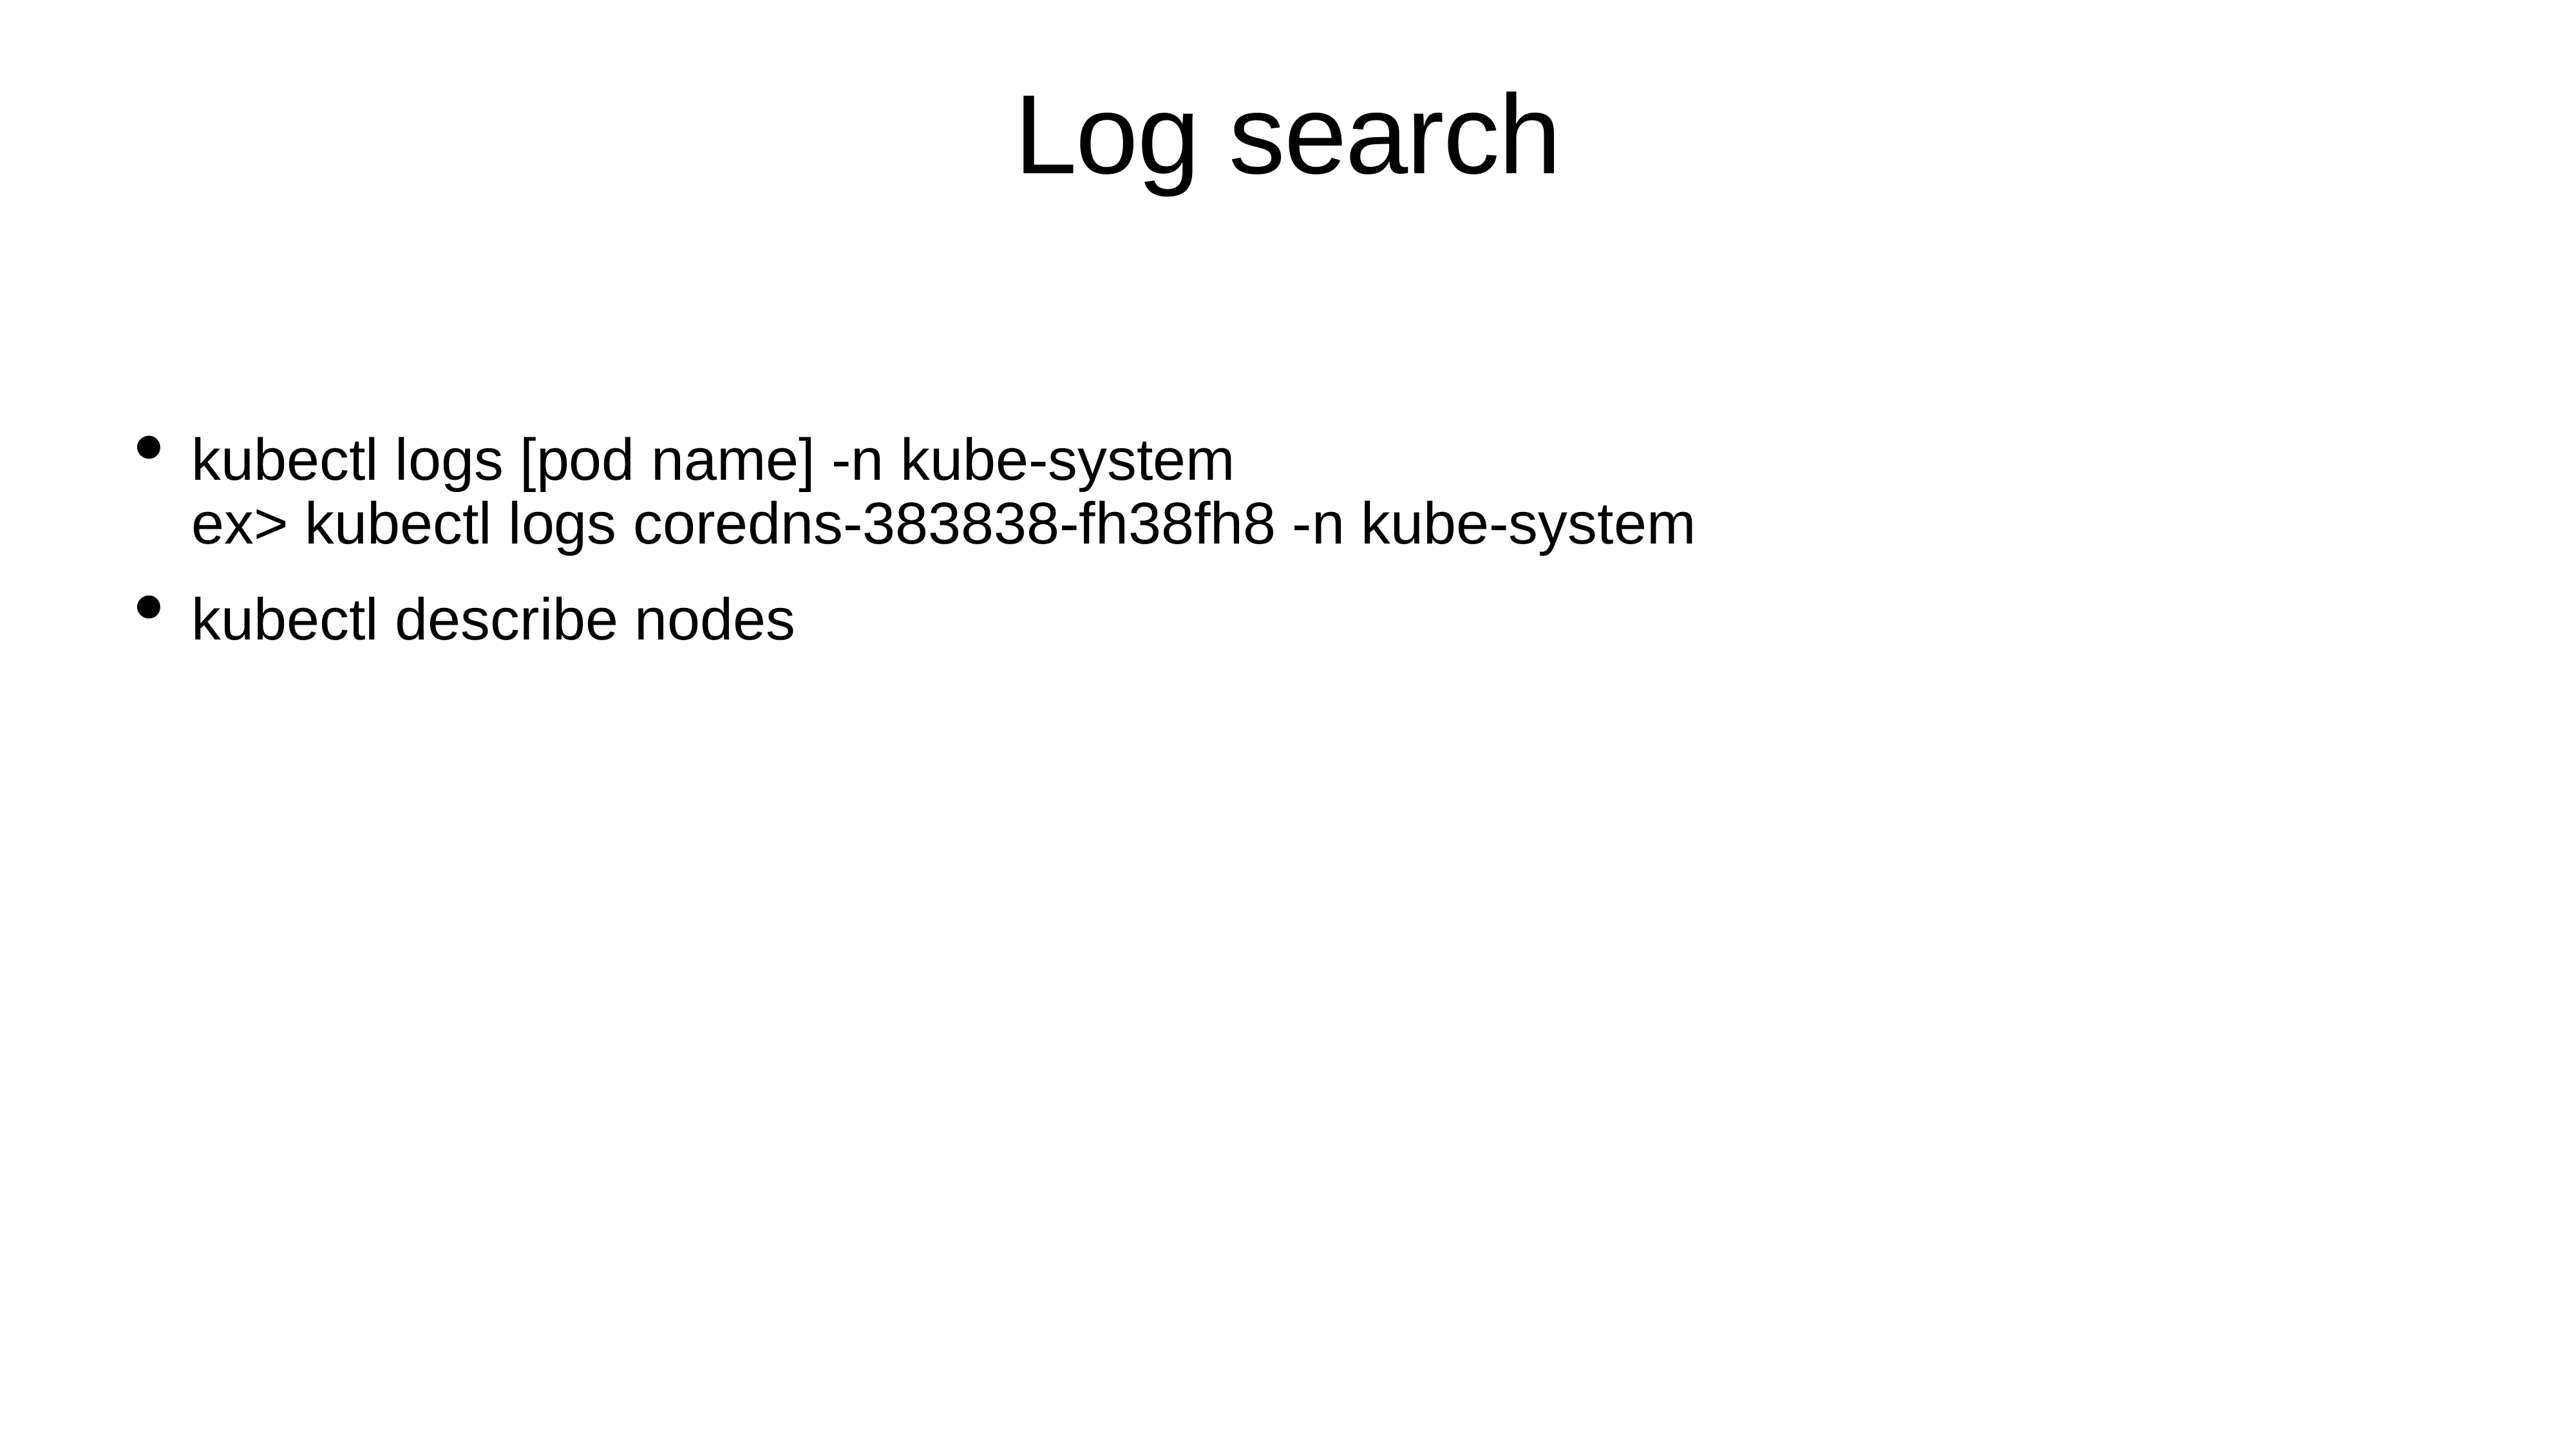

# Log search

kubectl logs [pod name] -n kube-system
ex> kubectl logs coredns-383838-fh38fh8 -n kube-system
kubectl describe nodes